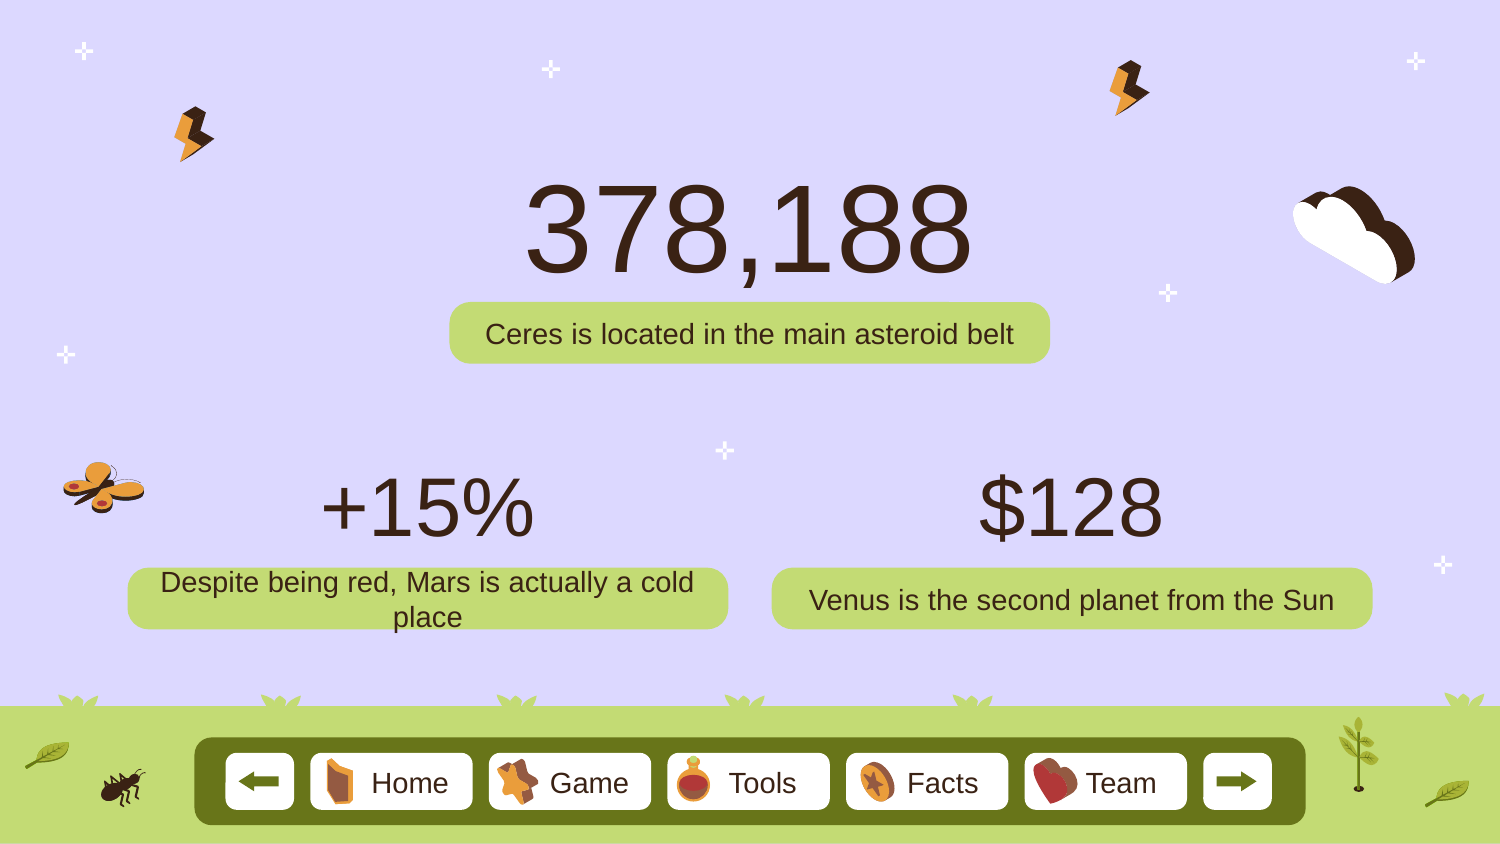

# 378,188

Ceres is located in the main asteroid belt

+15%
$128

Despite being red, Mars is actually a cold place
Venus is the second planet from the Sun

Team
Home
Game
Tools
Facts